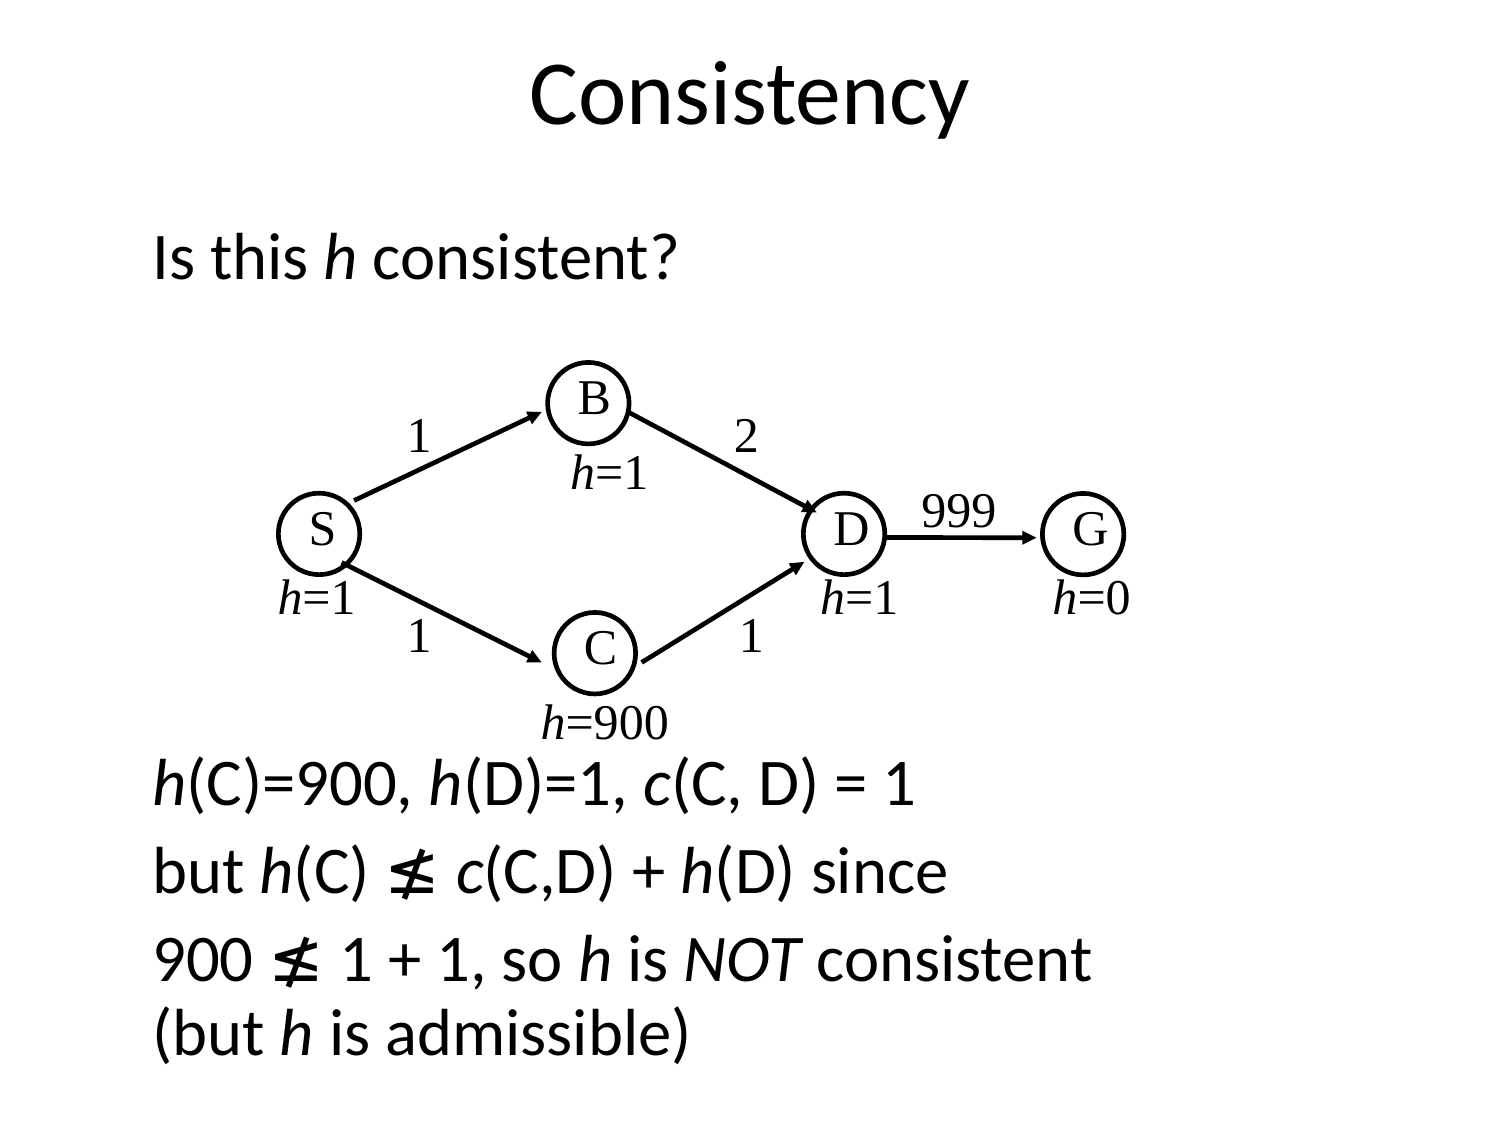

# Consistency
Is this h consistent?

h(C)=900, h(D)=1, c(C, D) = 1
but h(C) ≰ c(C,D) + h(D) since
900 ≰ 1 + 1, so h is NOT consistent  (but h is admissible)

B
1
2

h=1
999

S

D

G

h=1

h=1
h=0
1
1

C
h=900